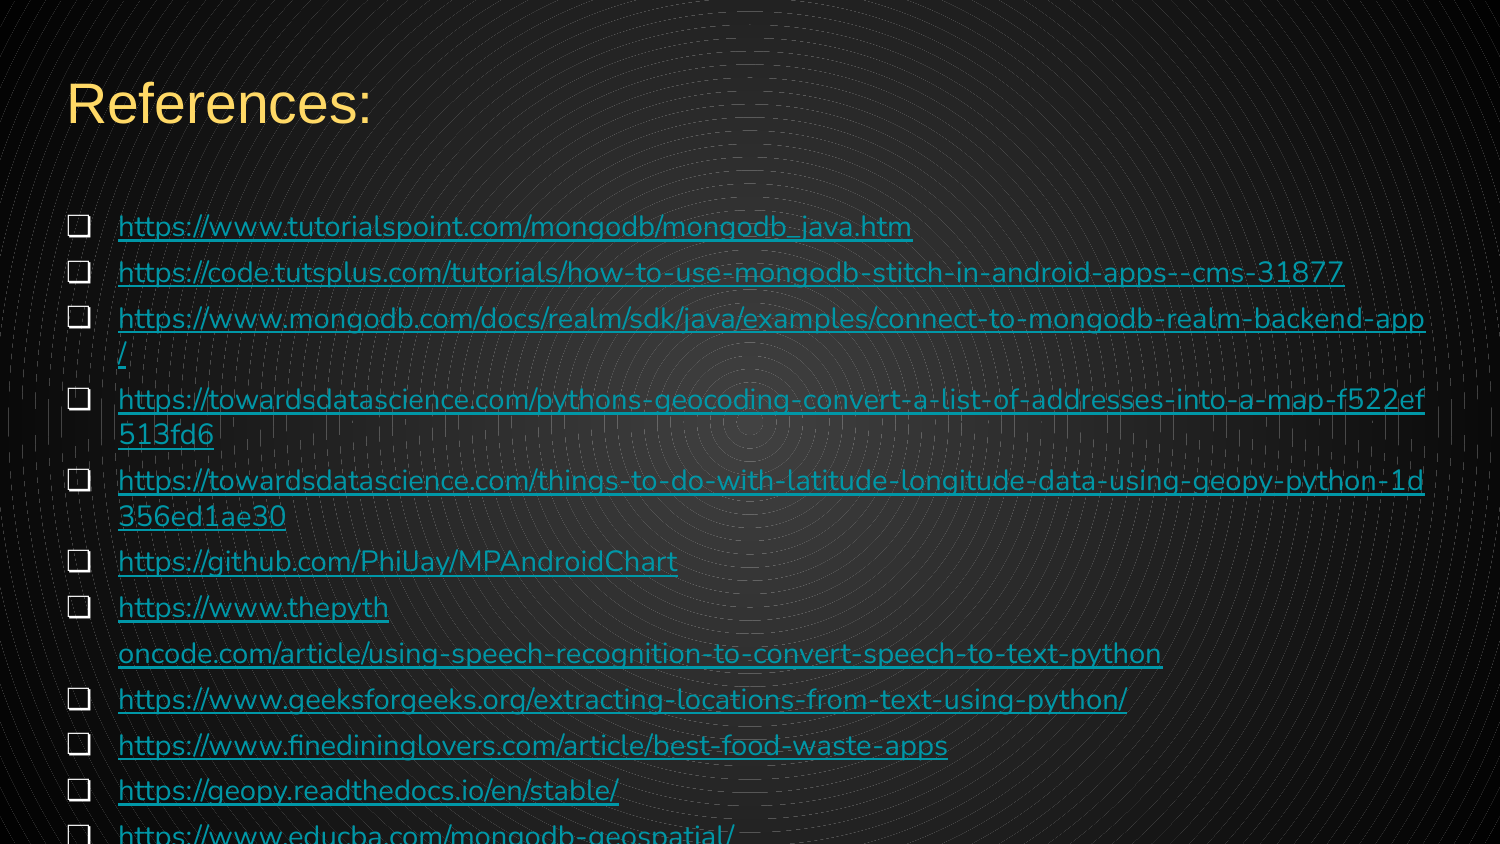

# References:
https://www.tutorialspoint.com/mongodb/mongodb_java.htm
https://code.tutsplus.com/tutorials/how-to-use-mongodb-stitch-in-android-apps--cms-31877
https://www.mongodb.com/docs/realm/sdk/java/examples/connect-to-mongodb-realm-backend-app/
https://towardsdatascience.com/pythons-geocoding-convert-a-list-of-addresses-into-a-map-f522ef513fd6
https://towardsdatascience.com/things-to-do-with-latitude-longitude-data-using-geopy-python-1d356ed1ae30
https://github.com/PhilJay/MPAndroidChart
https://www.thepythoncode.com/article/using-speech-recognition-to-convert-speech-to-text-python
https://www.geeksforgeeks.org/extracting-locations-from-text-using-python/
https://www.finedininglovers.com/article/best-food-waste-apps
https://geopy.readthedocs.io/en/stable/
https://www.educba.com/mongodb-geospatial/